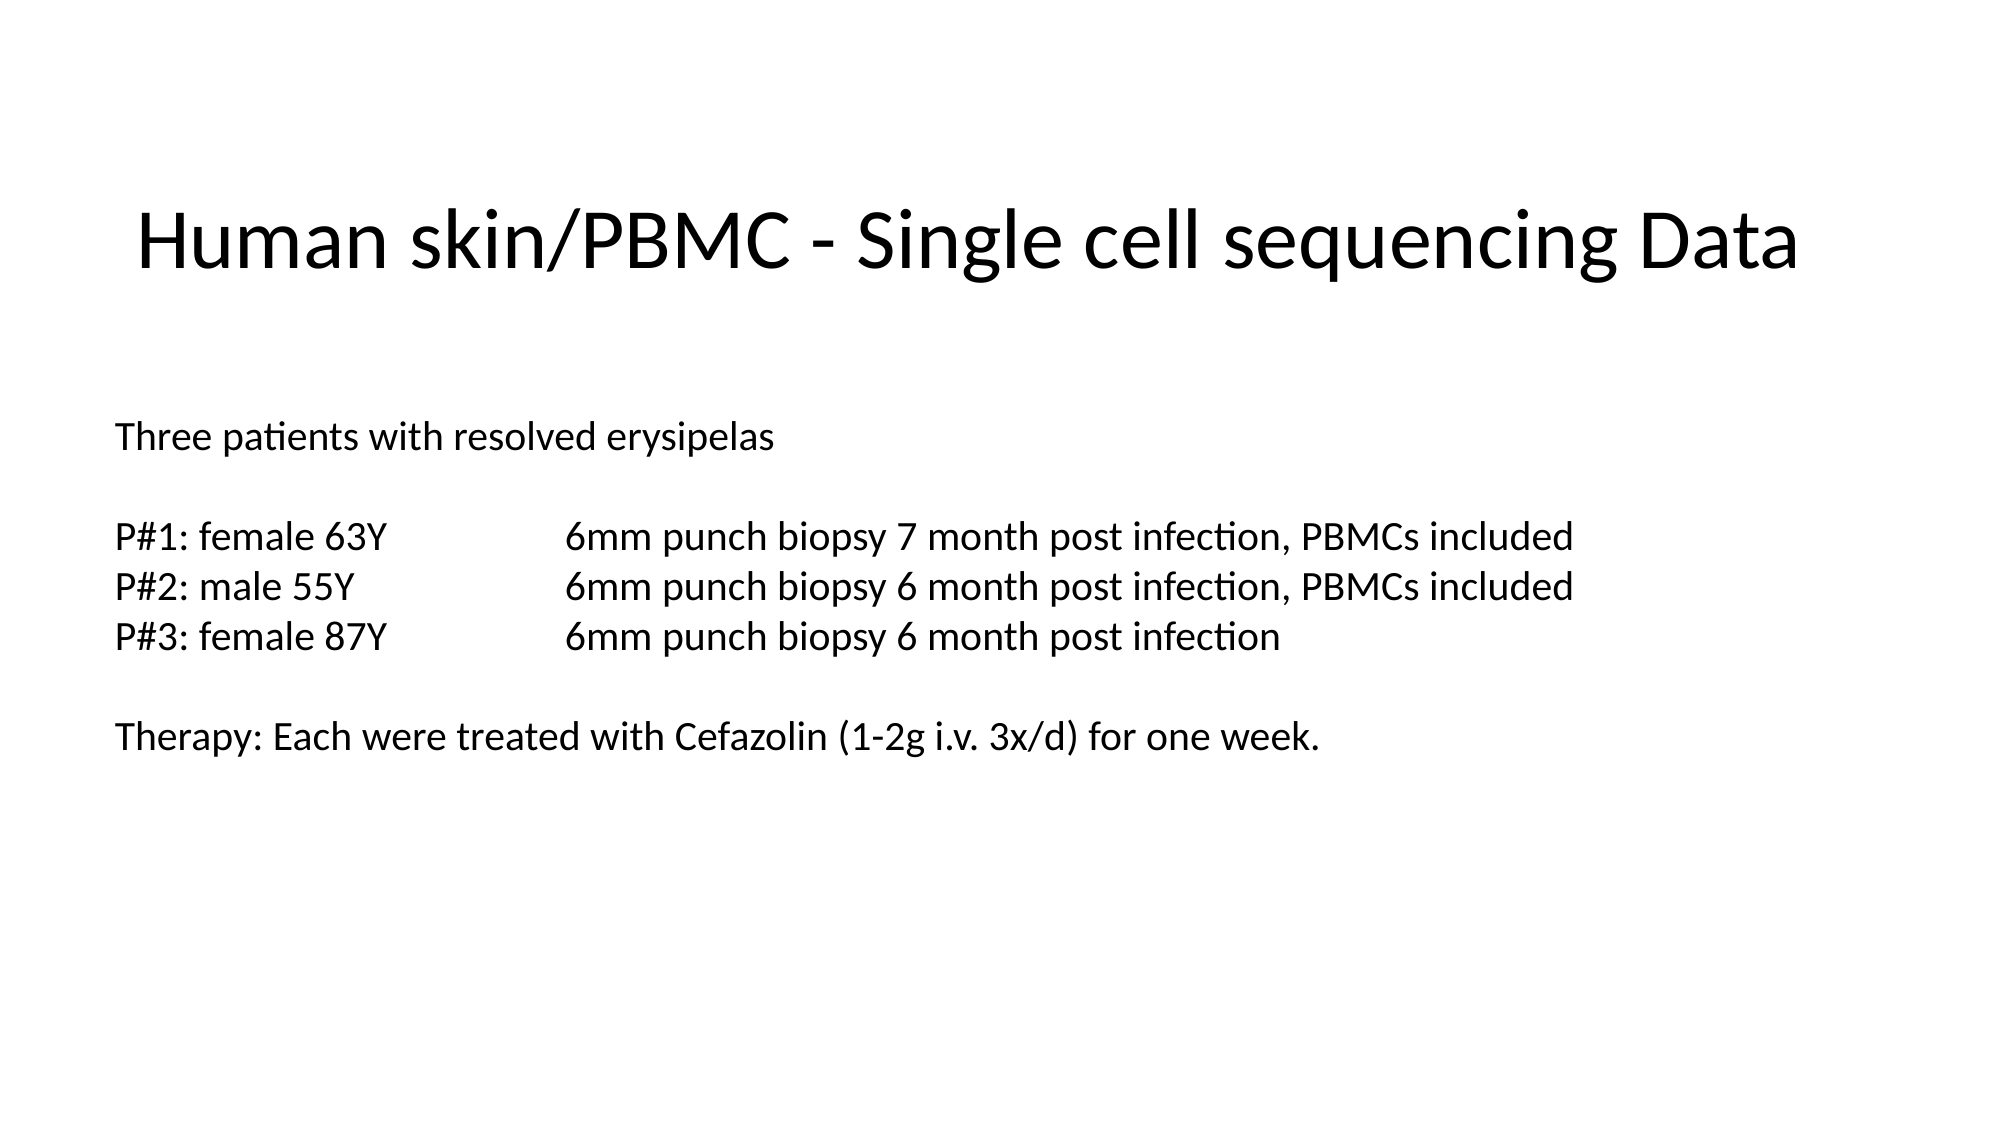

# Human skin/PBMC - Single cell sequencing Data
Three patients with resolved erysipelas

P#1: female 63Y		6mm punch biopsy 7 month post infection, PBMCs included
P#2: male 55Y		6mm punch biopsy 6 month post infection, PBMCs included
P#3: female 87Y		6mm punch biopsy 6 month post infection

Therapy: Each were treated with Cefazolin (1-2g i.v. 3x/d) for one week.